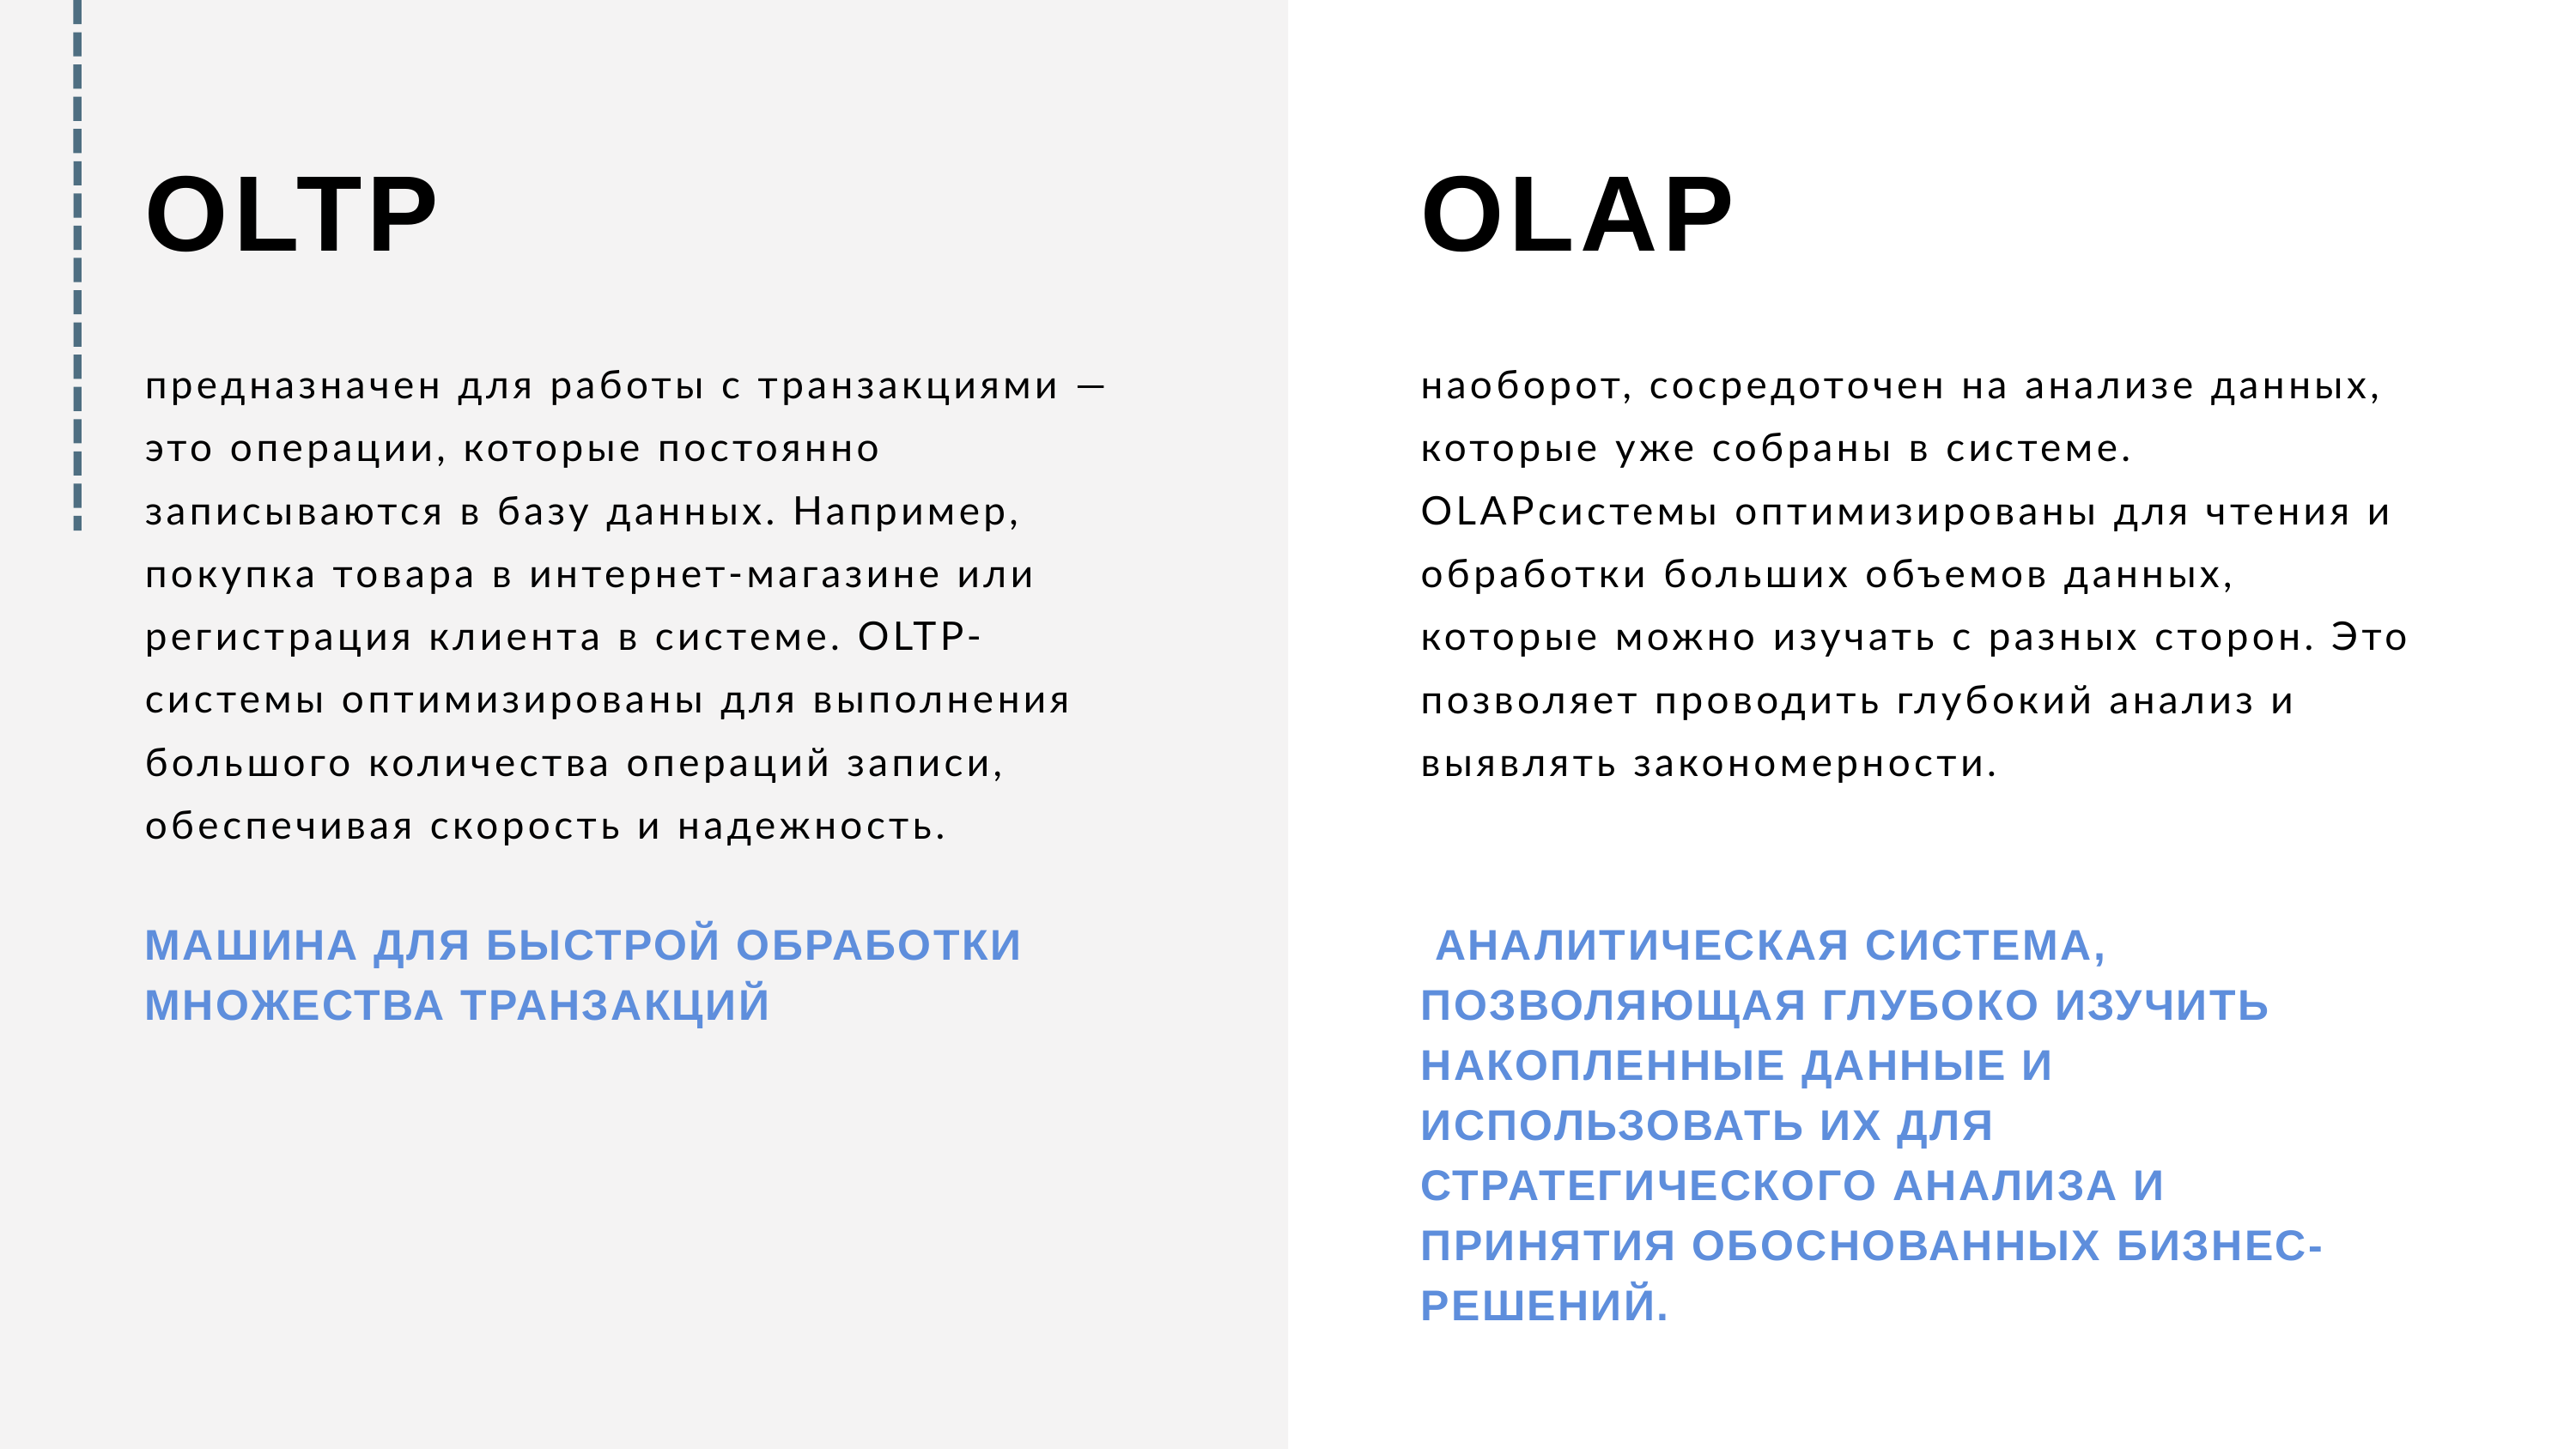

OLTP
OLAP
предназначен для работы с транзакциями — это операции, которые постоянно записываются в базу данных. Например, покупка товара в интернет-магазине или регистрация клиента в системе. OLTP-системы оптимизированы для выполнения большого количества операций записи, обеспечивая скорость и надежность.
наоборот, сосредоточен на анализе данных, которые уже собраны в системе. OLAPсистемы оптимизированы для чтения и обработки больших объемов данных, которые можно изучать с разных сторон. Это позволяет проводить глубокий анализ и выявлять закономерности.
МАШИНА ДЛЯ БЫСТРОЙ ОБРАБОТКИ МНОЖЕСТВА ТРАНЗАКЦИЙ
 АНАЛИТИЧЕСКАЯ СИСТЕМА, ПОЗВОЛЯЮЩАЯ ГЛУБОКО ИЗУЧИТЬ НАКОПЛЕННЫЕ ДАННЫЕ И ИСПОЛЬЗОВАТЬ ИХ ДЛЯ СТРАТЕГИЧЕСКОГО АНАЛИЗА И ПРИНЯТИЯ ОБОСНОВАННЫХ БИЗНЕС-РЕШЕНИЙ.